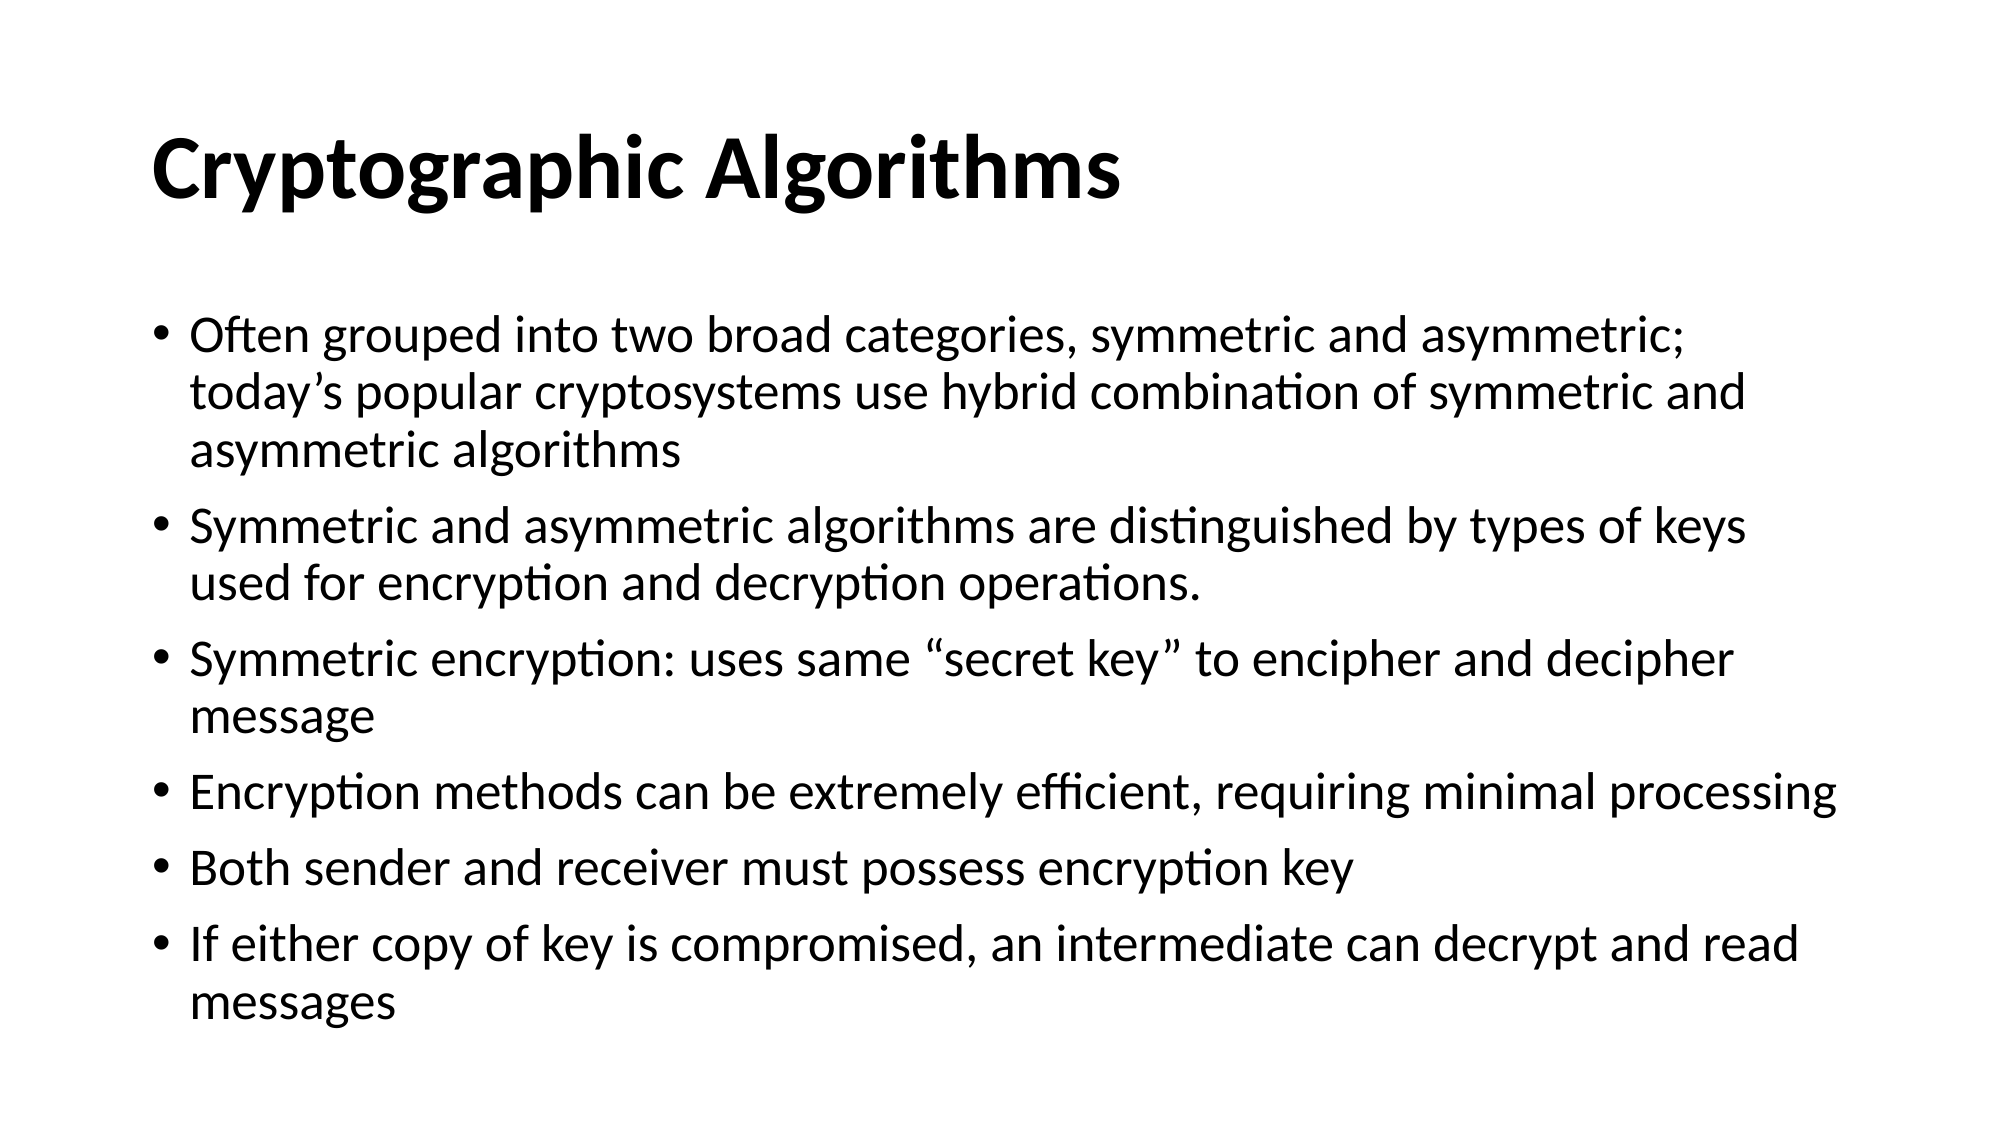

# Cryptographic Algorithms
Often grouped into two broad categories, symmetric and asymmetric; today’s popular cryptosystems use hybrid combination of symmetric and asymmetric algorithms
Symmetric and asymmetric algorithms are distinguished by types of keys used for encryption and decryption operations.
Symmetric encryption: uses same “secret key” to encipher and decipher message
Encryption methods can be extremely efficient, requiring minimal processing
Both sender and receiver must possess encryption key
If either copy of key is compromised, an intermediate can decrypt and read messages